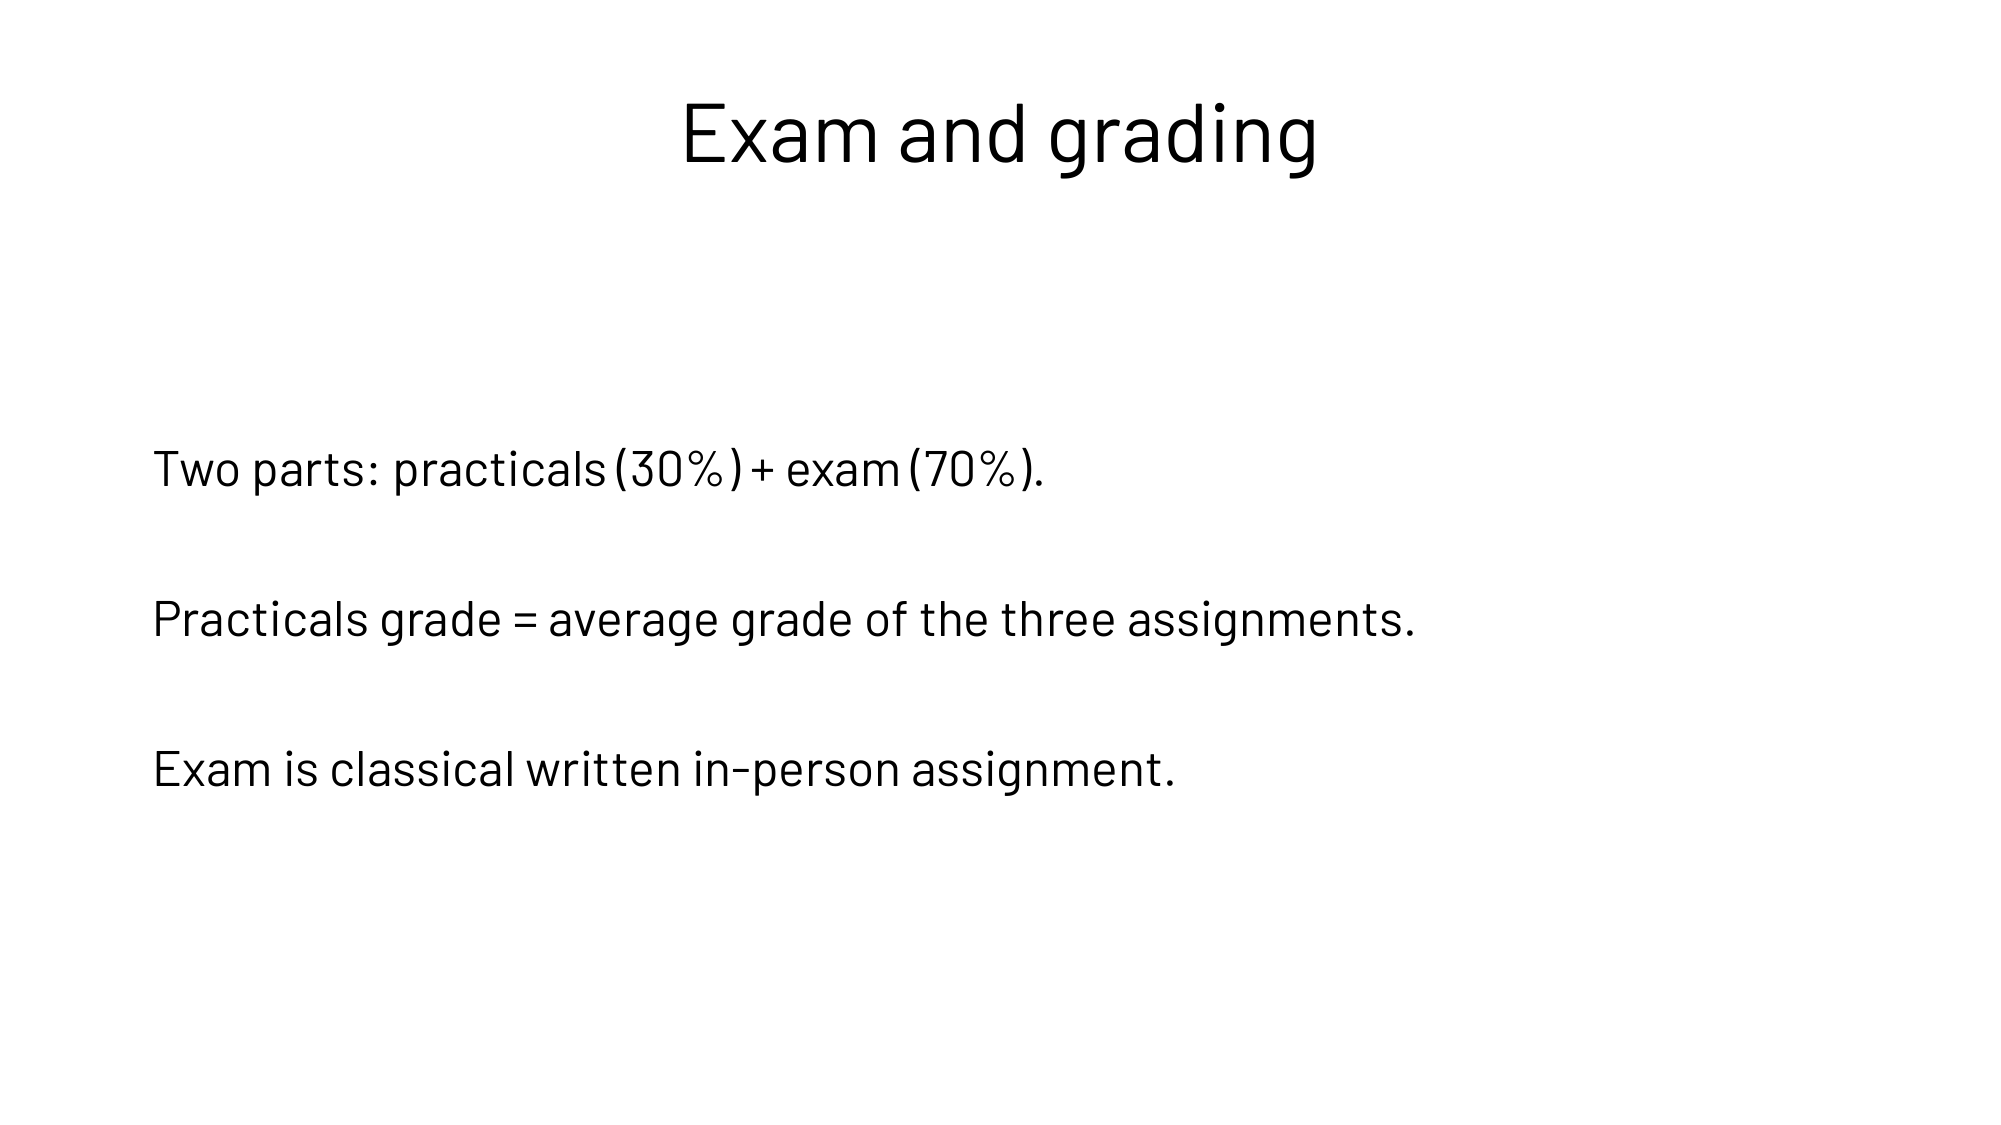

# Exam and grading

Two parts: practicals (30%) + exam (70%).

Practicals grade = average grade of the three assignments.

Exam is classical written in-person assignment.